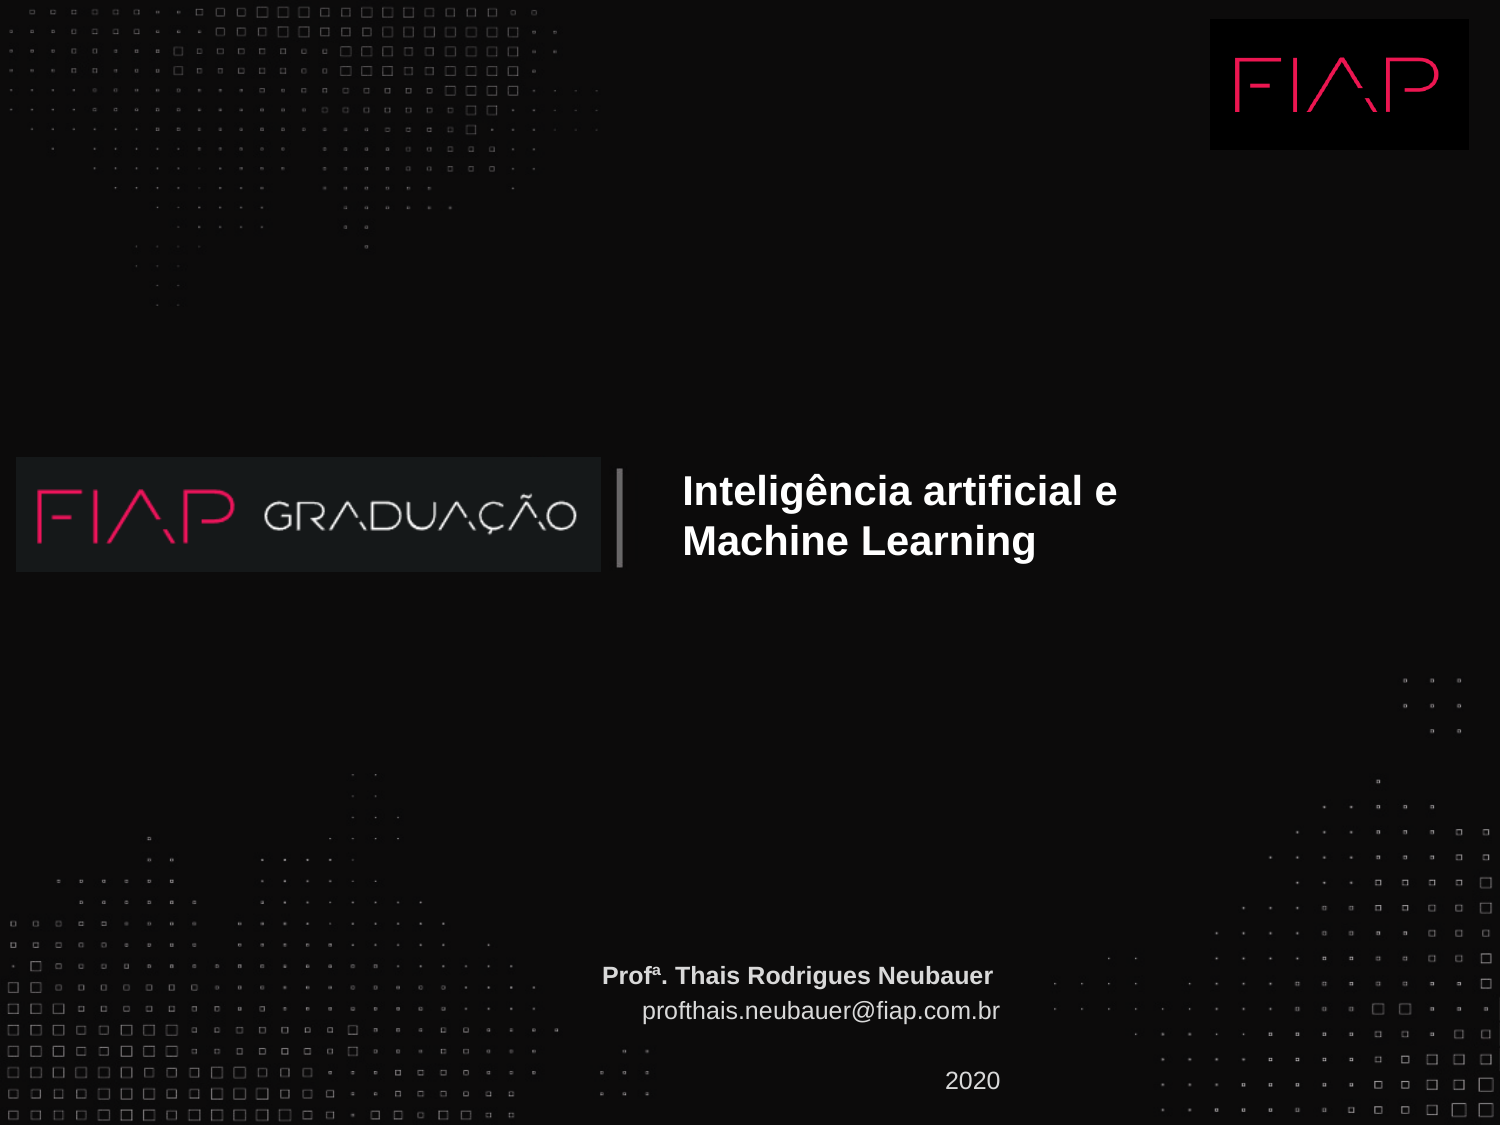

Inteligência artificial e Machine Learning

Profª. Thais Rodrigues Neubauer
profthais.neubauer@fiap.com.br

2020